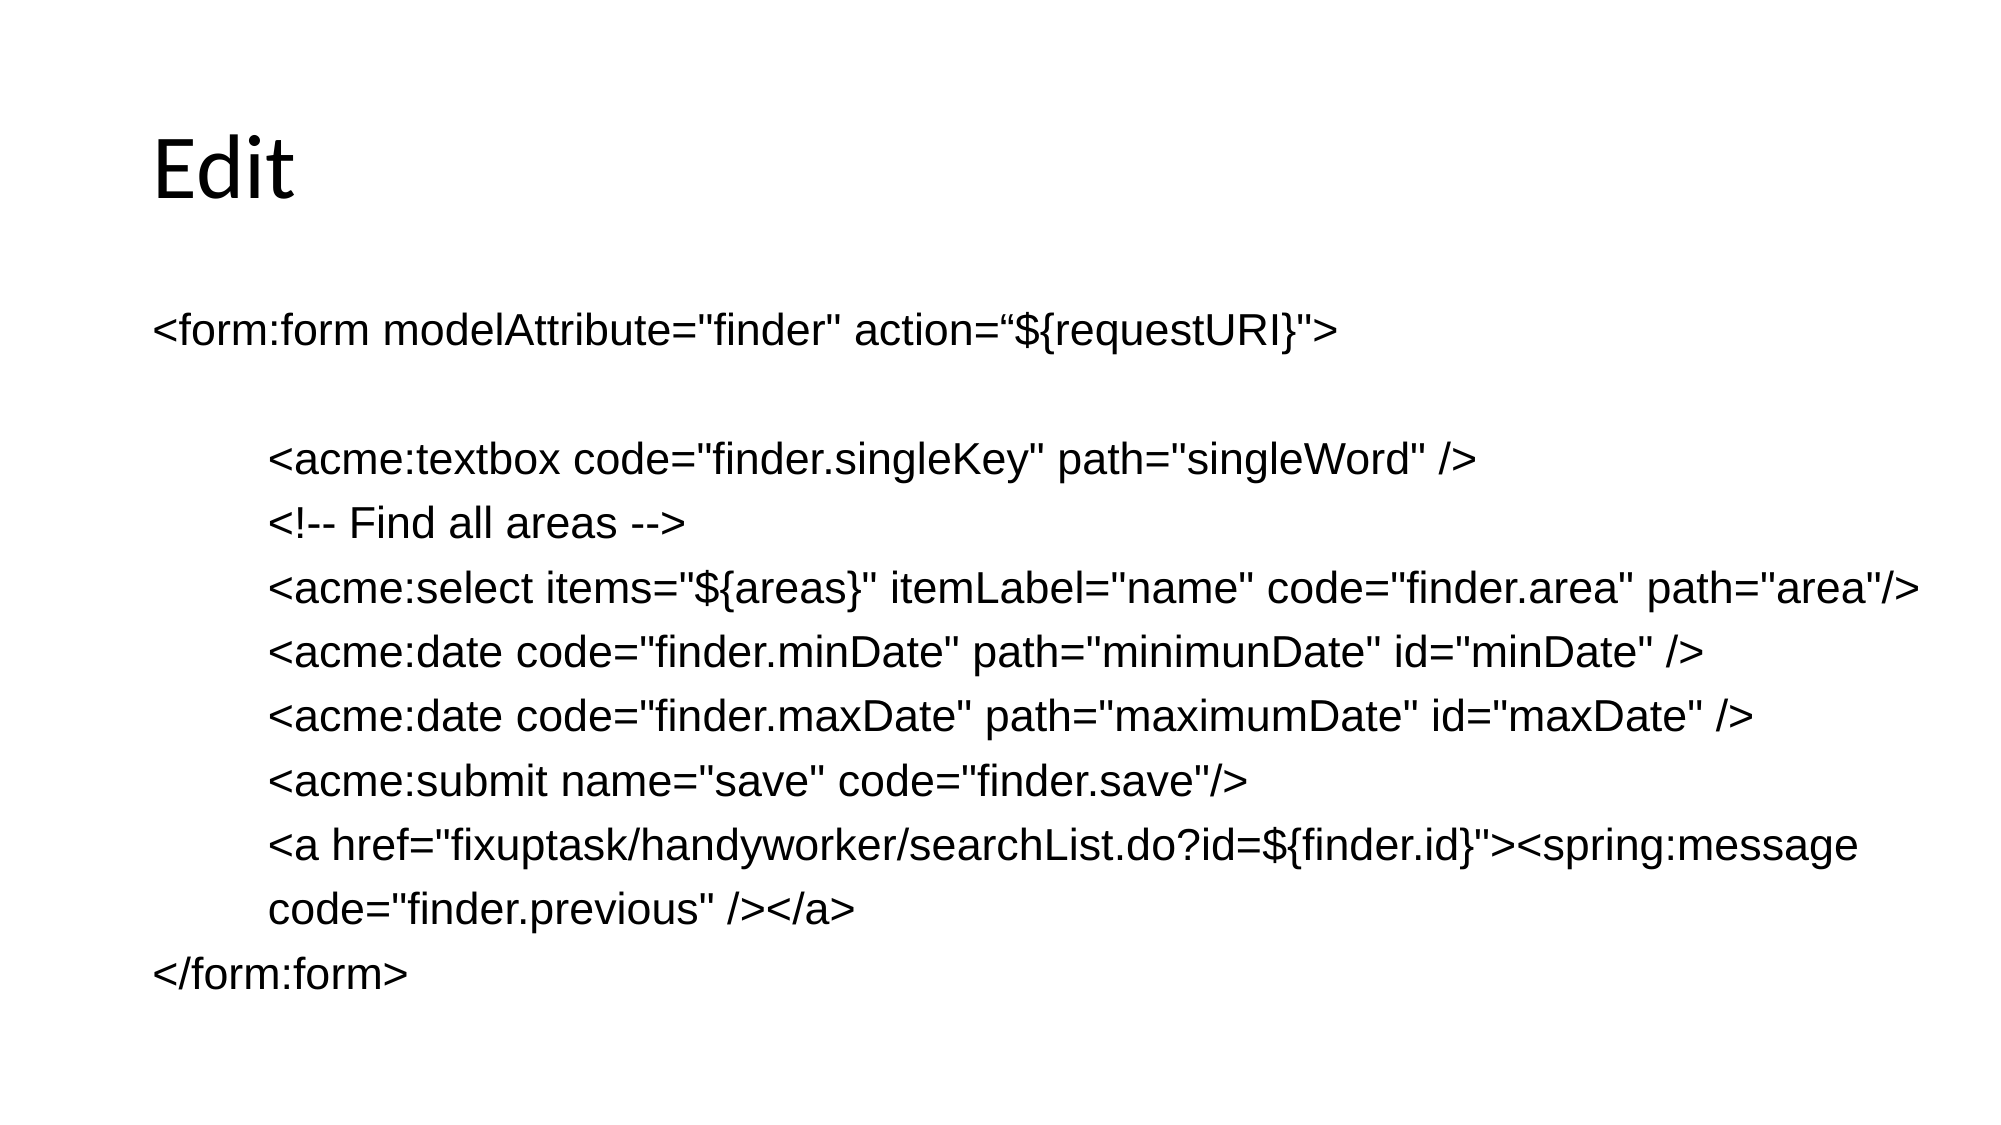

# Edit
<form:form modelAttribute="finder" action=“${requestURI}">

	<acme:textbox code="finder.singleKey" path="singleWord" />
	<!-- Find all areas -->
	<acme:select items="${areas}" itemLabel="name" code="finder.area" path="area"/>
	<acme:date code="finder.minDate" path="minimunDate" id="minDate" />
	<acme:date code="finder.maxDate" path="maximumDate" id="maxDate" />
	<acme:submit name="save" code="finder.save"/>
	<a href="fixuptask/handyworker/searchList.do?id=${finder.id}"><spring:message
			code="finder.previous" /></a>
</form:form>